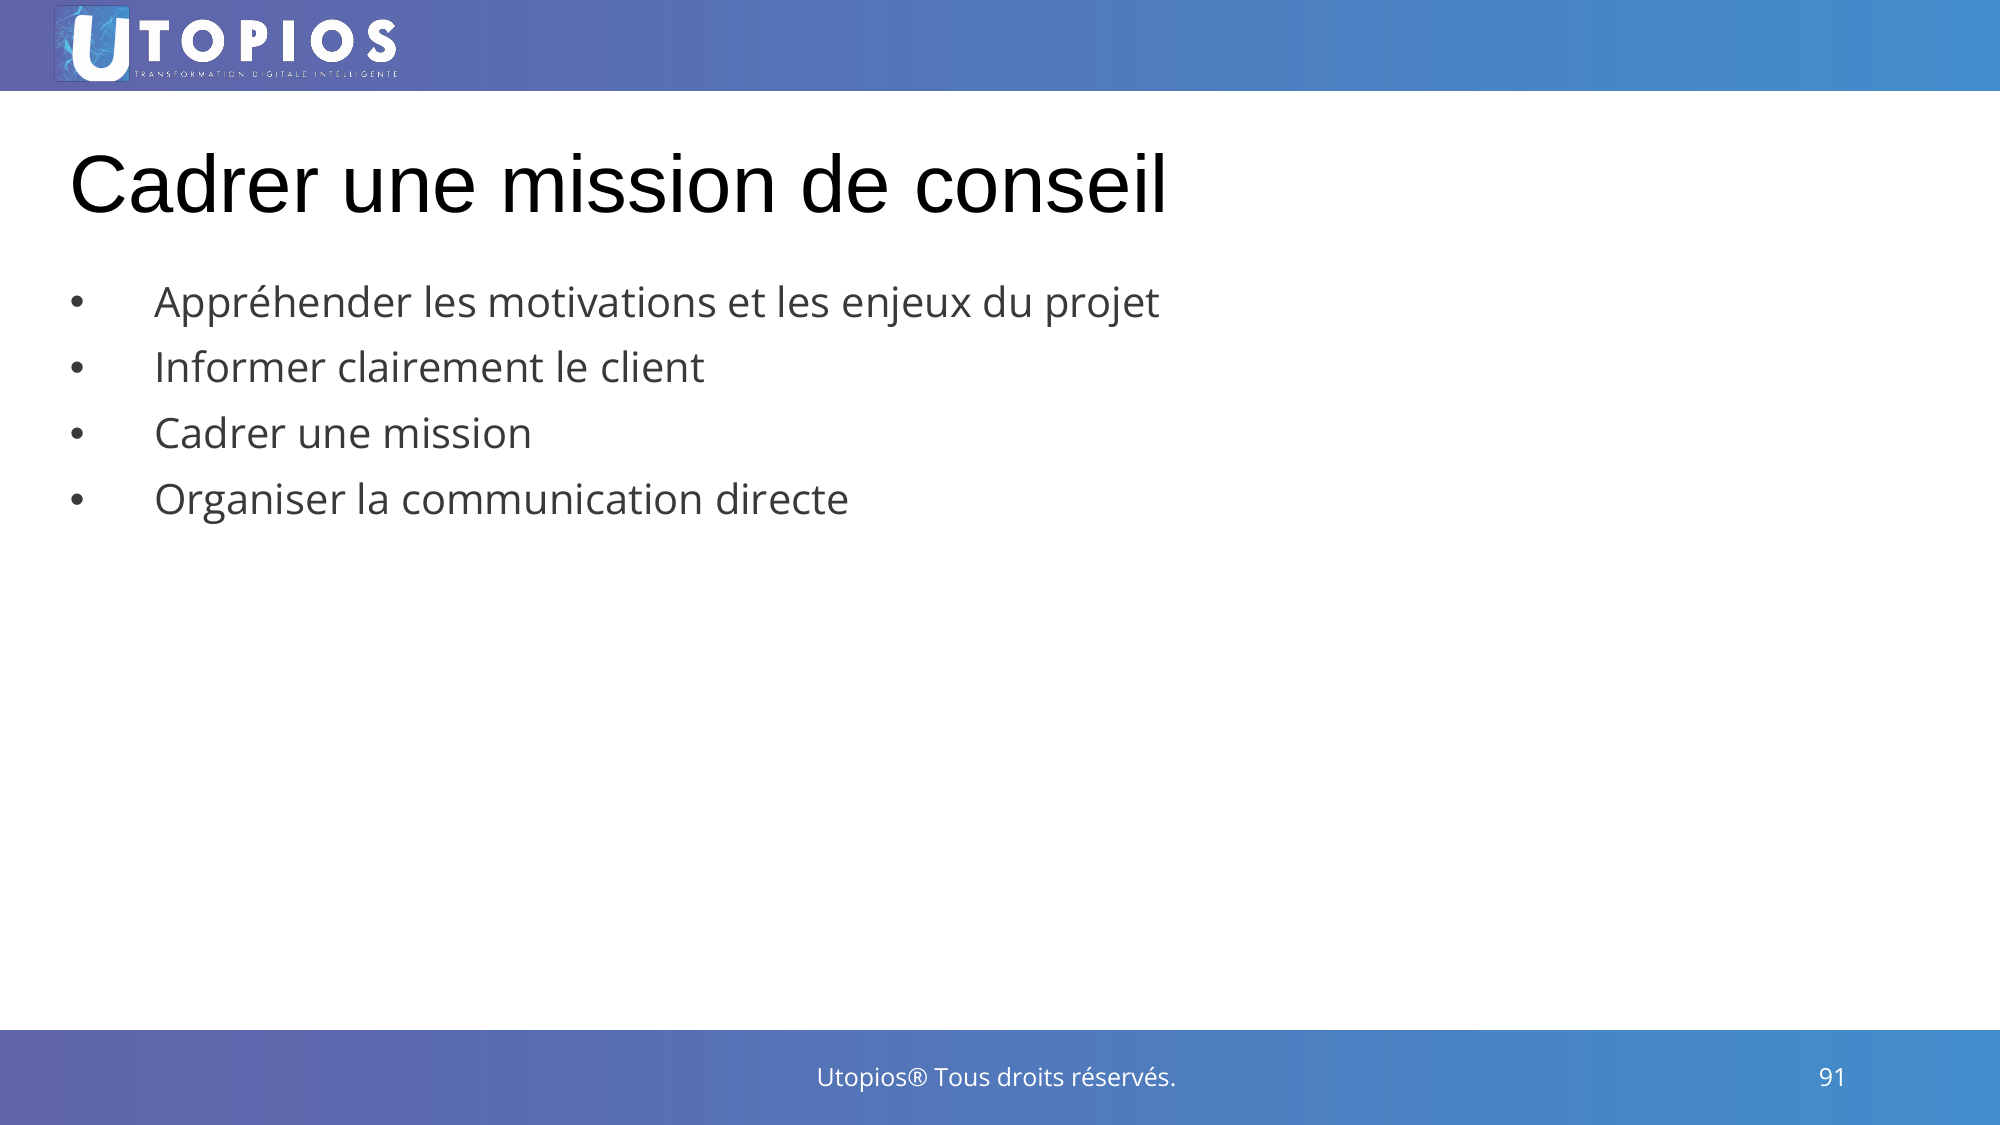

# Cadrer une mission de conseil
Appréhender les motivations et les enjeux du projet
Informer clairement le client
Cadrer une mission
Organiser la communication directe

Utopios® Tous droits réservés.
91